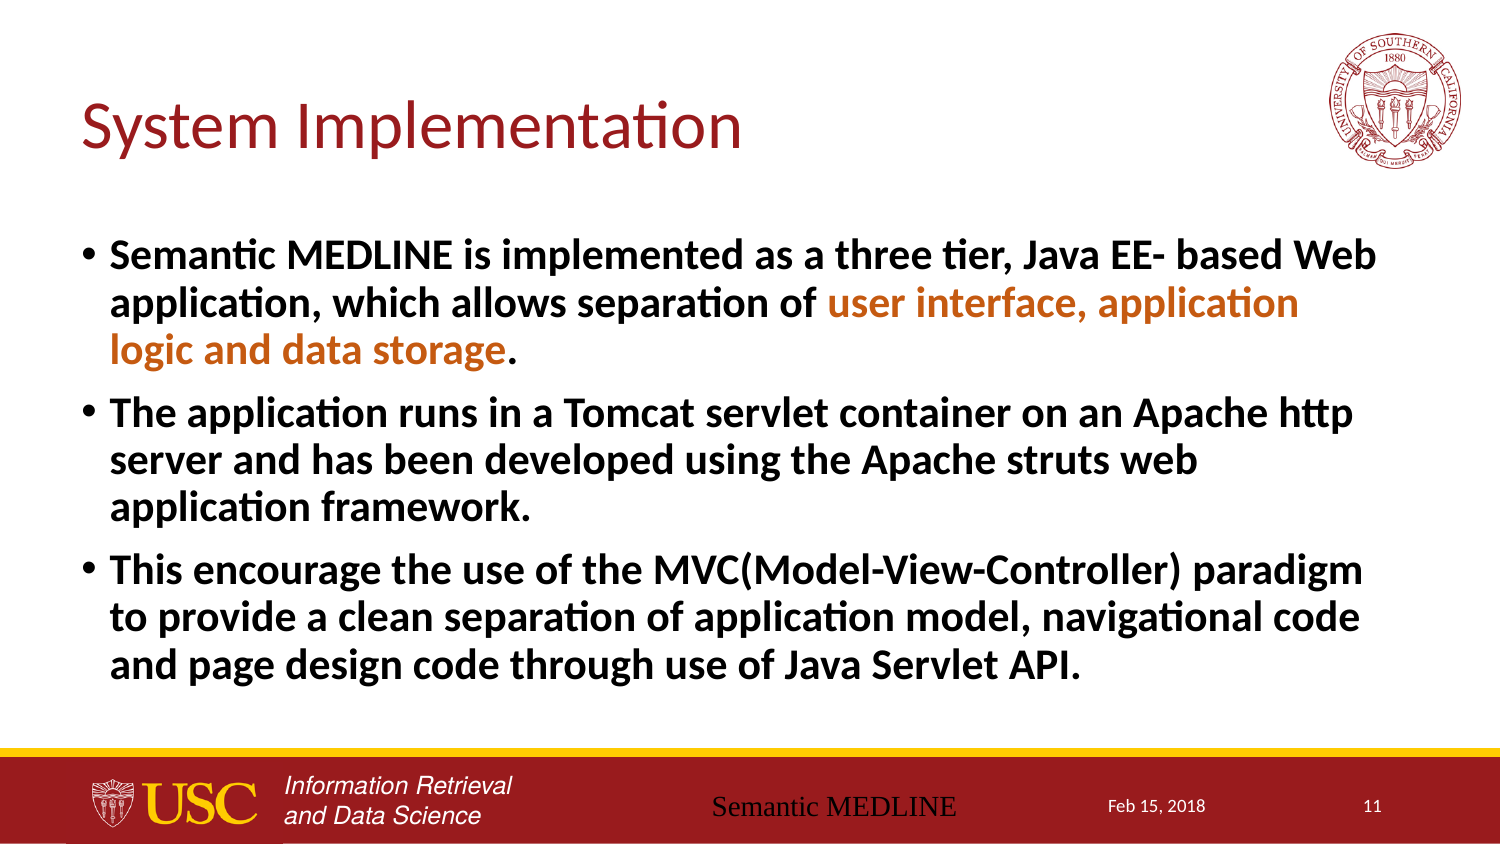

# System Implementation
Semantic MEDLINE is implemented as a three tier, Java EE- based Web application, which allows separation of user interface, application logic and data storage.
The application runs in a Tomcat servlet container on an Apache http server and has been developed using the Apache struts web application framework.
This encourage the use of the MVC(Model-View-Controller) paradigm to provide a clean separation of application model, navigational code and page design code through use of Java Servlet API.
Semantic MEDLINE
Feb 15, 2018
11